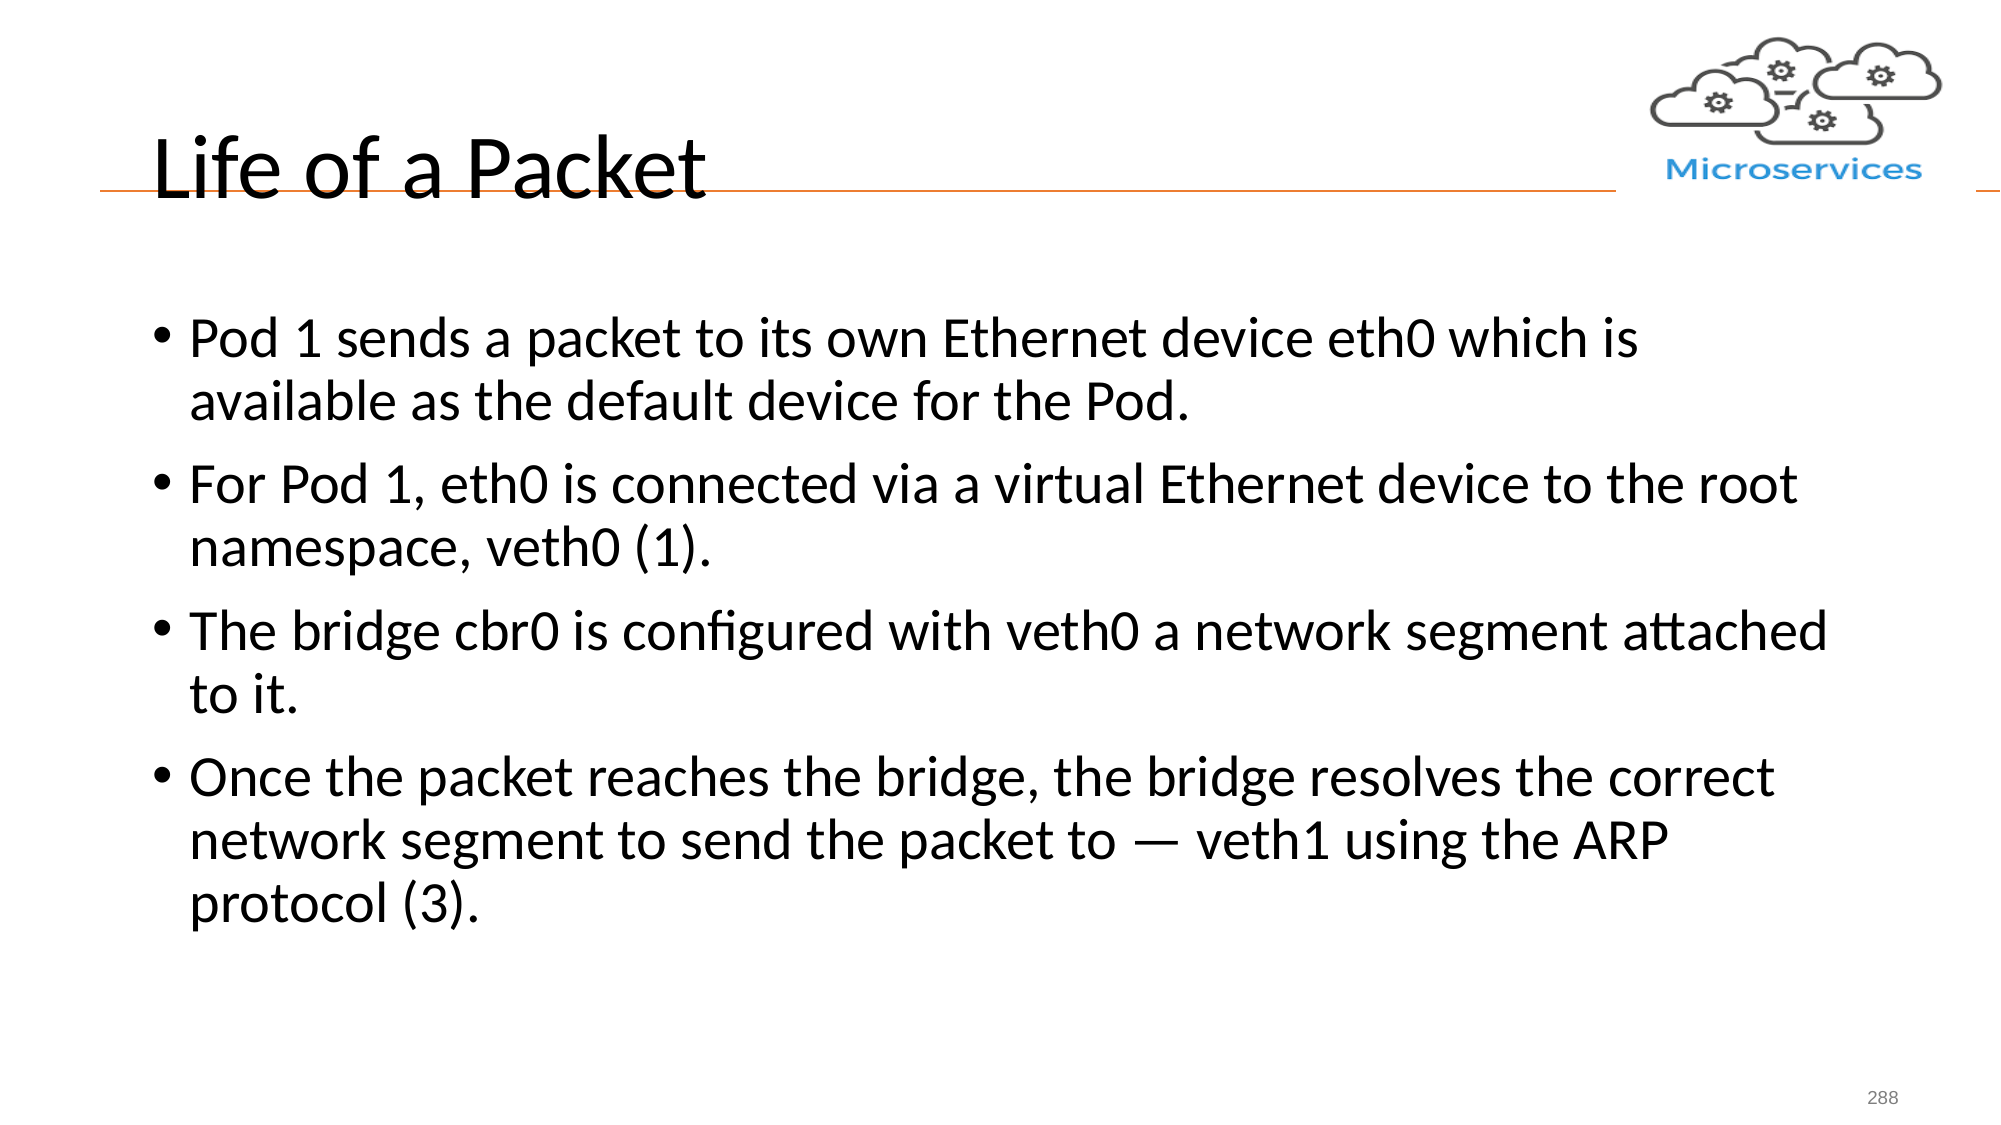

# Life of a Packet
Pod 1 sends a packet to its own Ethernet device eth0 which is available as the default device for the Pod.
For Pod 1, eth0 is connected via a virtual Ethernet device to the root namespace, veth0 (1).
The bridge cbr0 is configured with veth0 a network segment attached to it.
Once the packet reaches the bridge, the bridge resolves the correct network segment to send the packet to — veth1 using the ARP protocol (3).